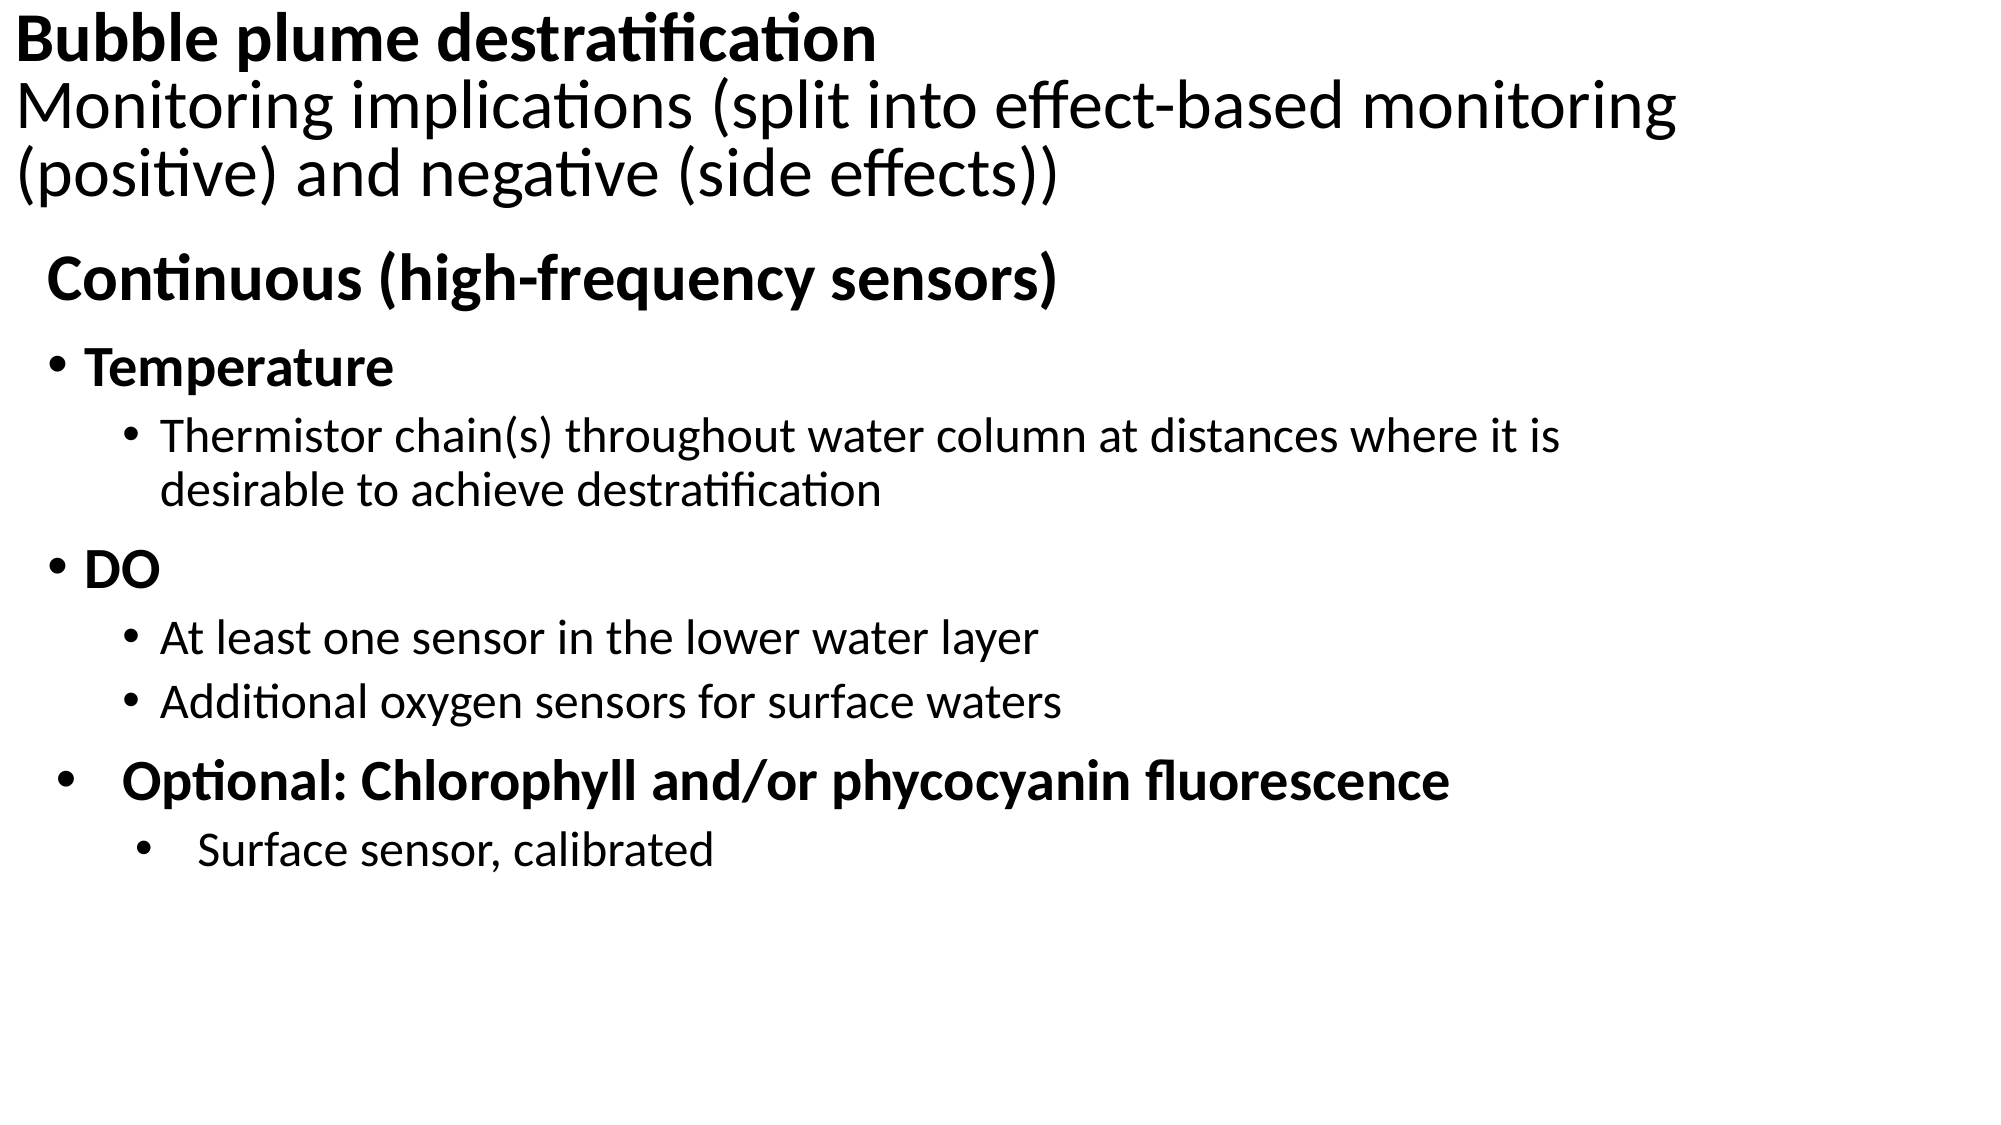

Bubble plume destratification
Monitoring implications (split into effect-based monitoring (positive) and negative (side effects))
Continuous (high-frequency sensors)
Temperature
Thermistor chain(s) throughout water column at distances where it is desirable to achieve destratification
DO
At least one sensor in the lower water layer
Additional oxygen sensors for surface waters
Optional: Chlorophyll and/or phycocyanin fluorescence
Surface sensor, calibrated